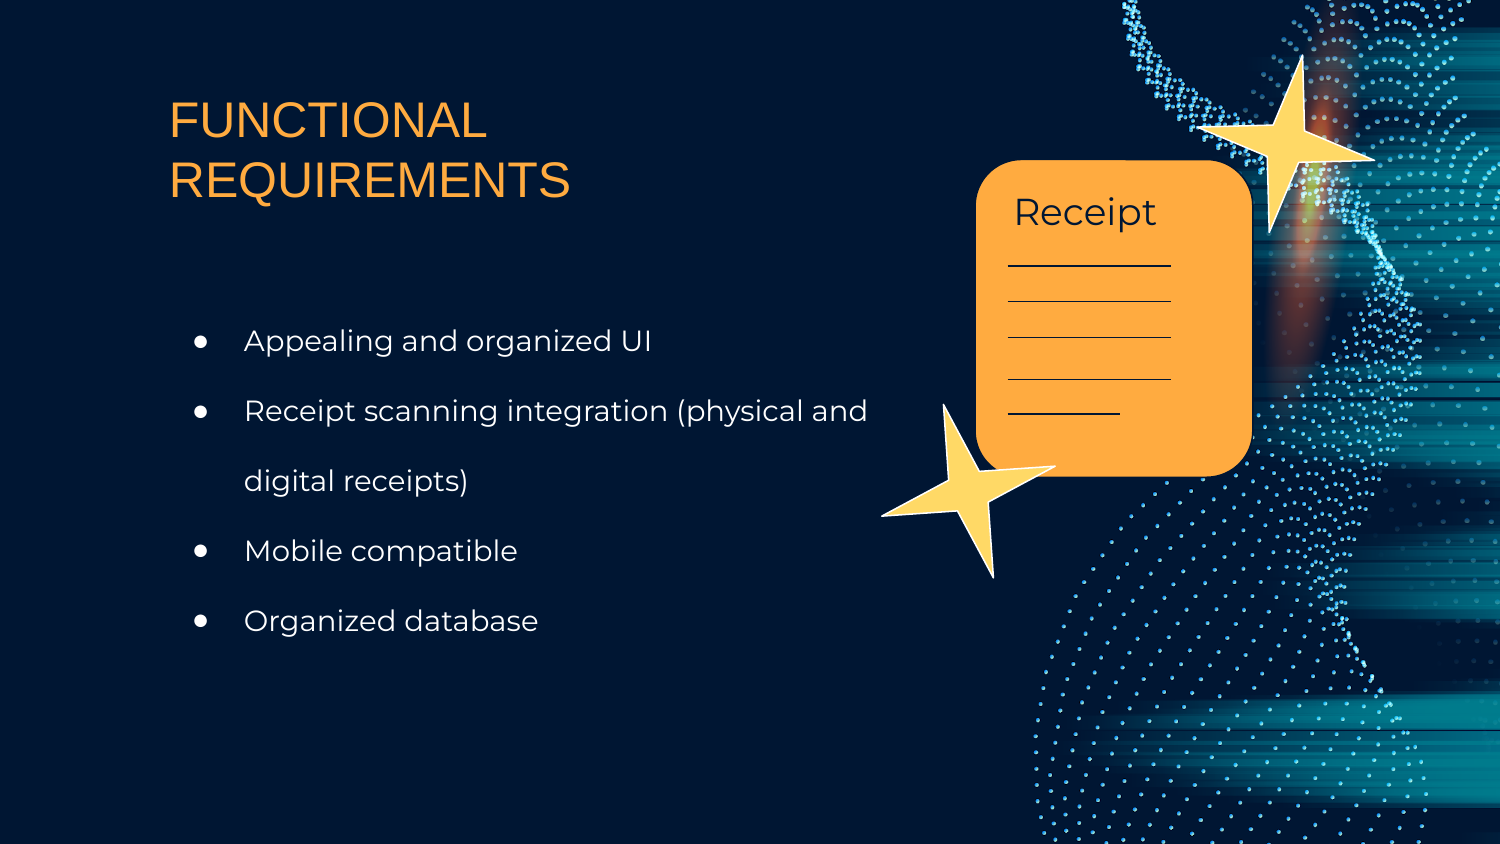

# FUNCTIONAL REQUIREMENTS

Receipt
Appealing and organized UI
Receipt scanning integration (physical and digital receipts)
Mobile compatible
Organized database